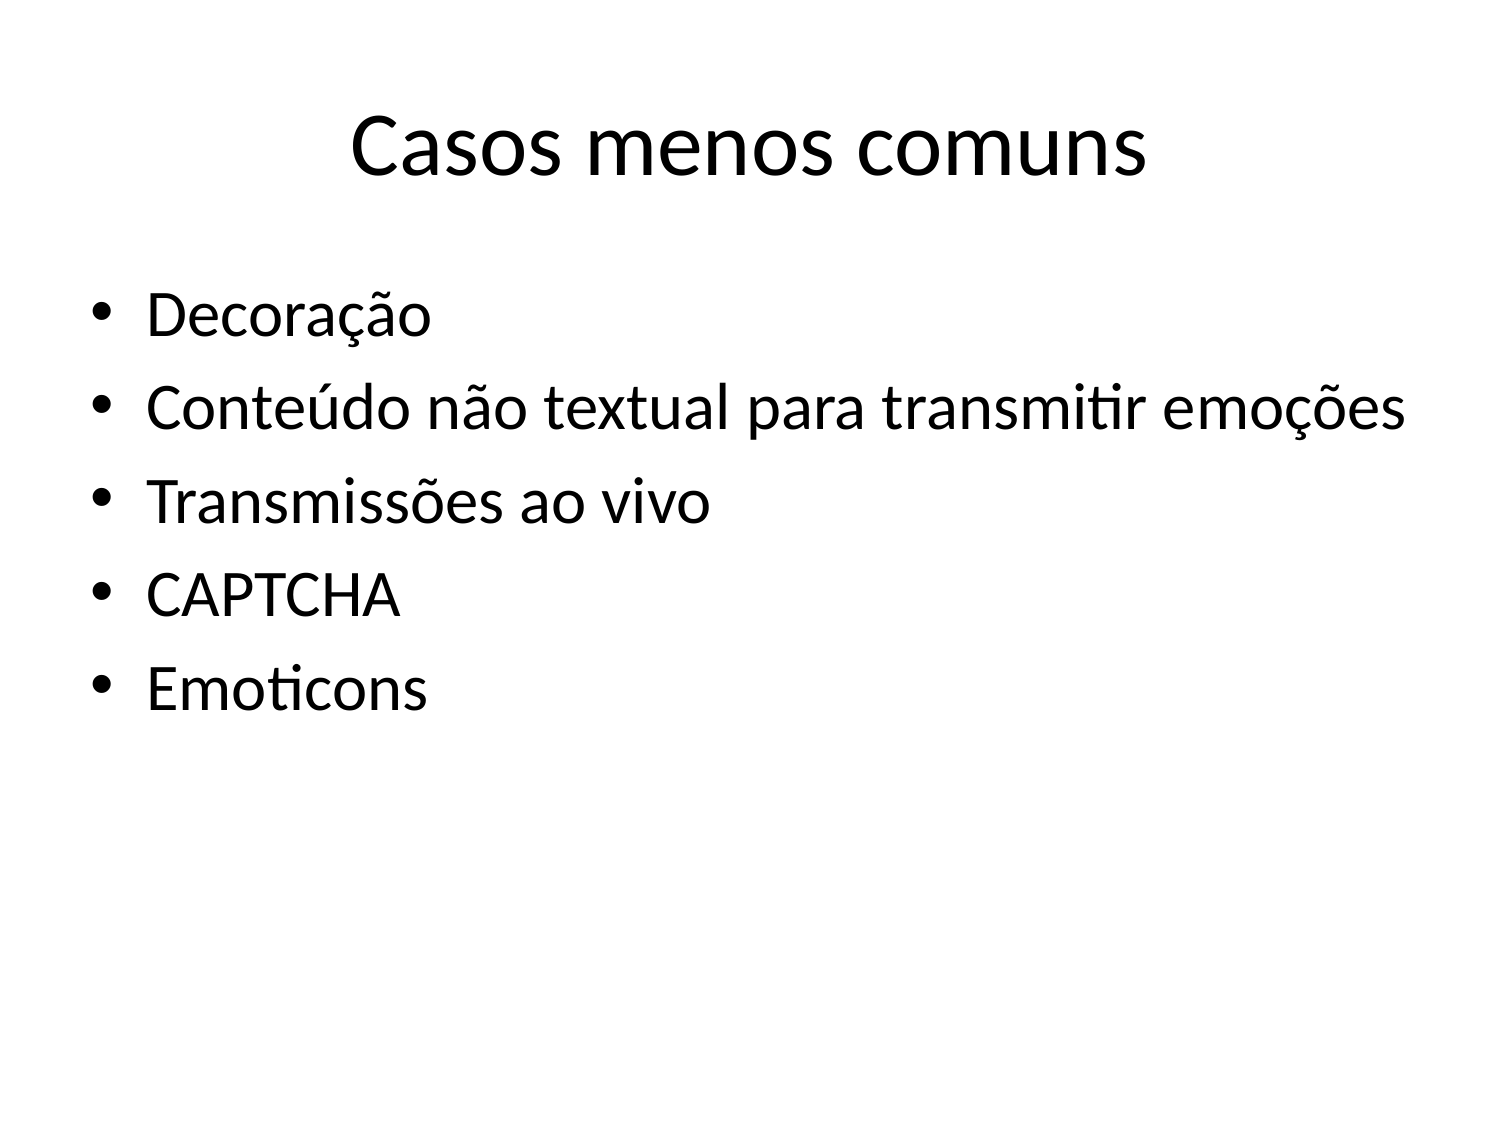

# Casos menos comuns
Decoração
Conteúdo não textual para transmitir emoções
Transmissões ao vivo
CAPTCHA
Emoticons